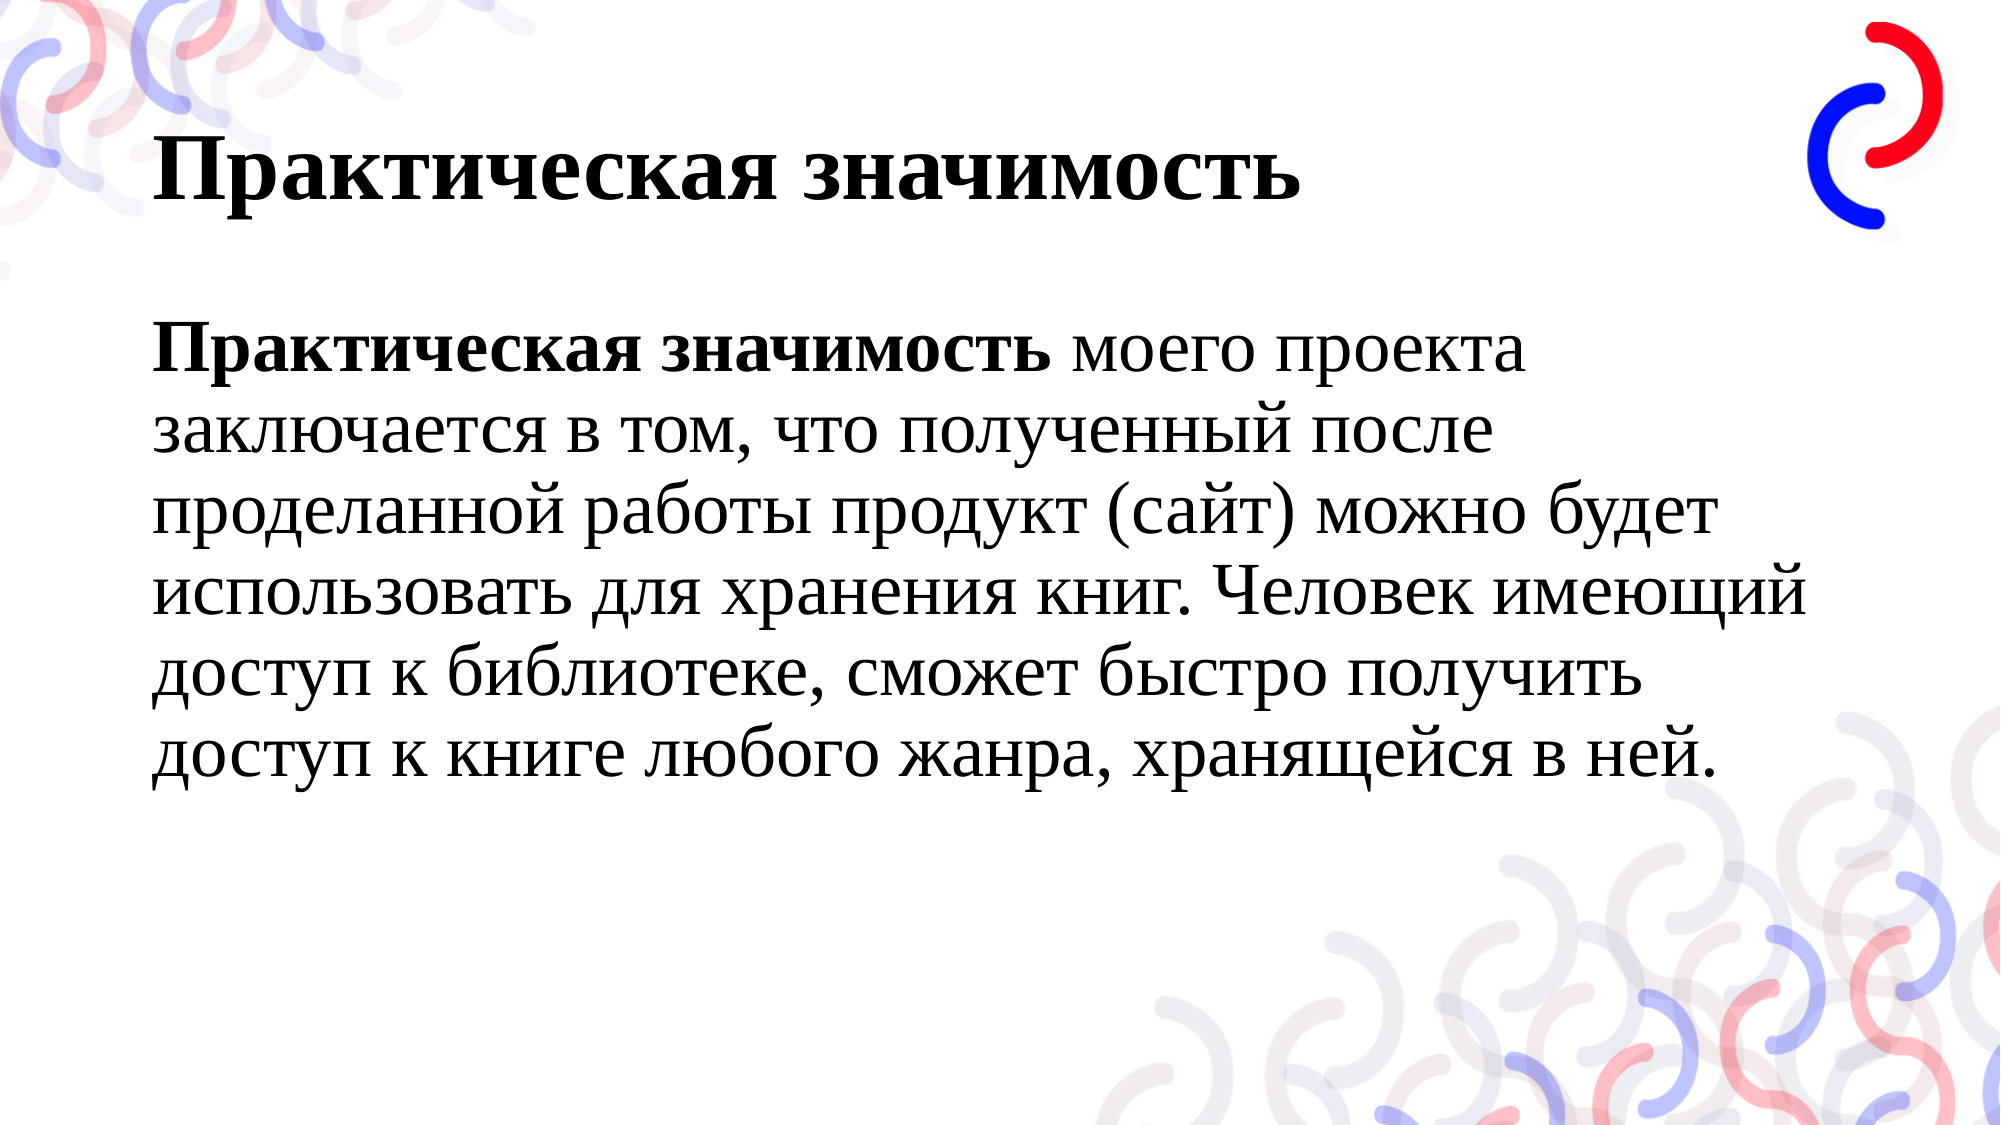

# Практическая значимость
Практическая значимость моего проекта заключается в том, что полученный после проделанной работы продукт (сайт) можно будет использовать для хранения книг. Человек имеющий доступ к библиотеке, сможет быстро получить доступ к книге любого жанра, хранящейся в ней.